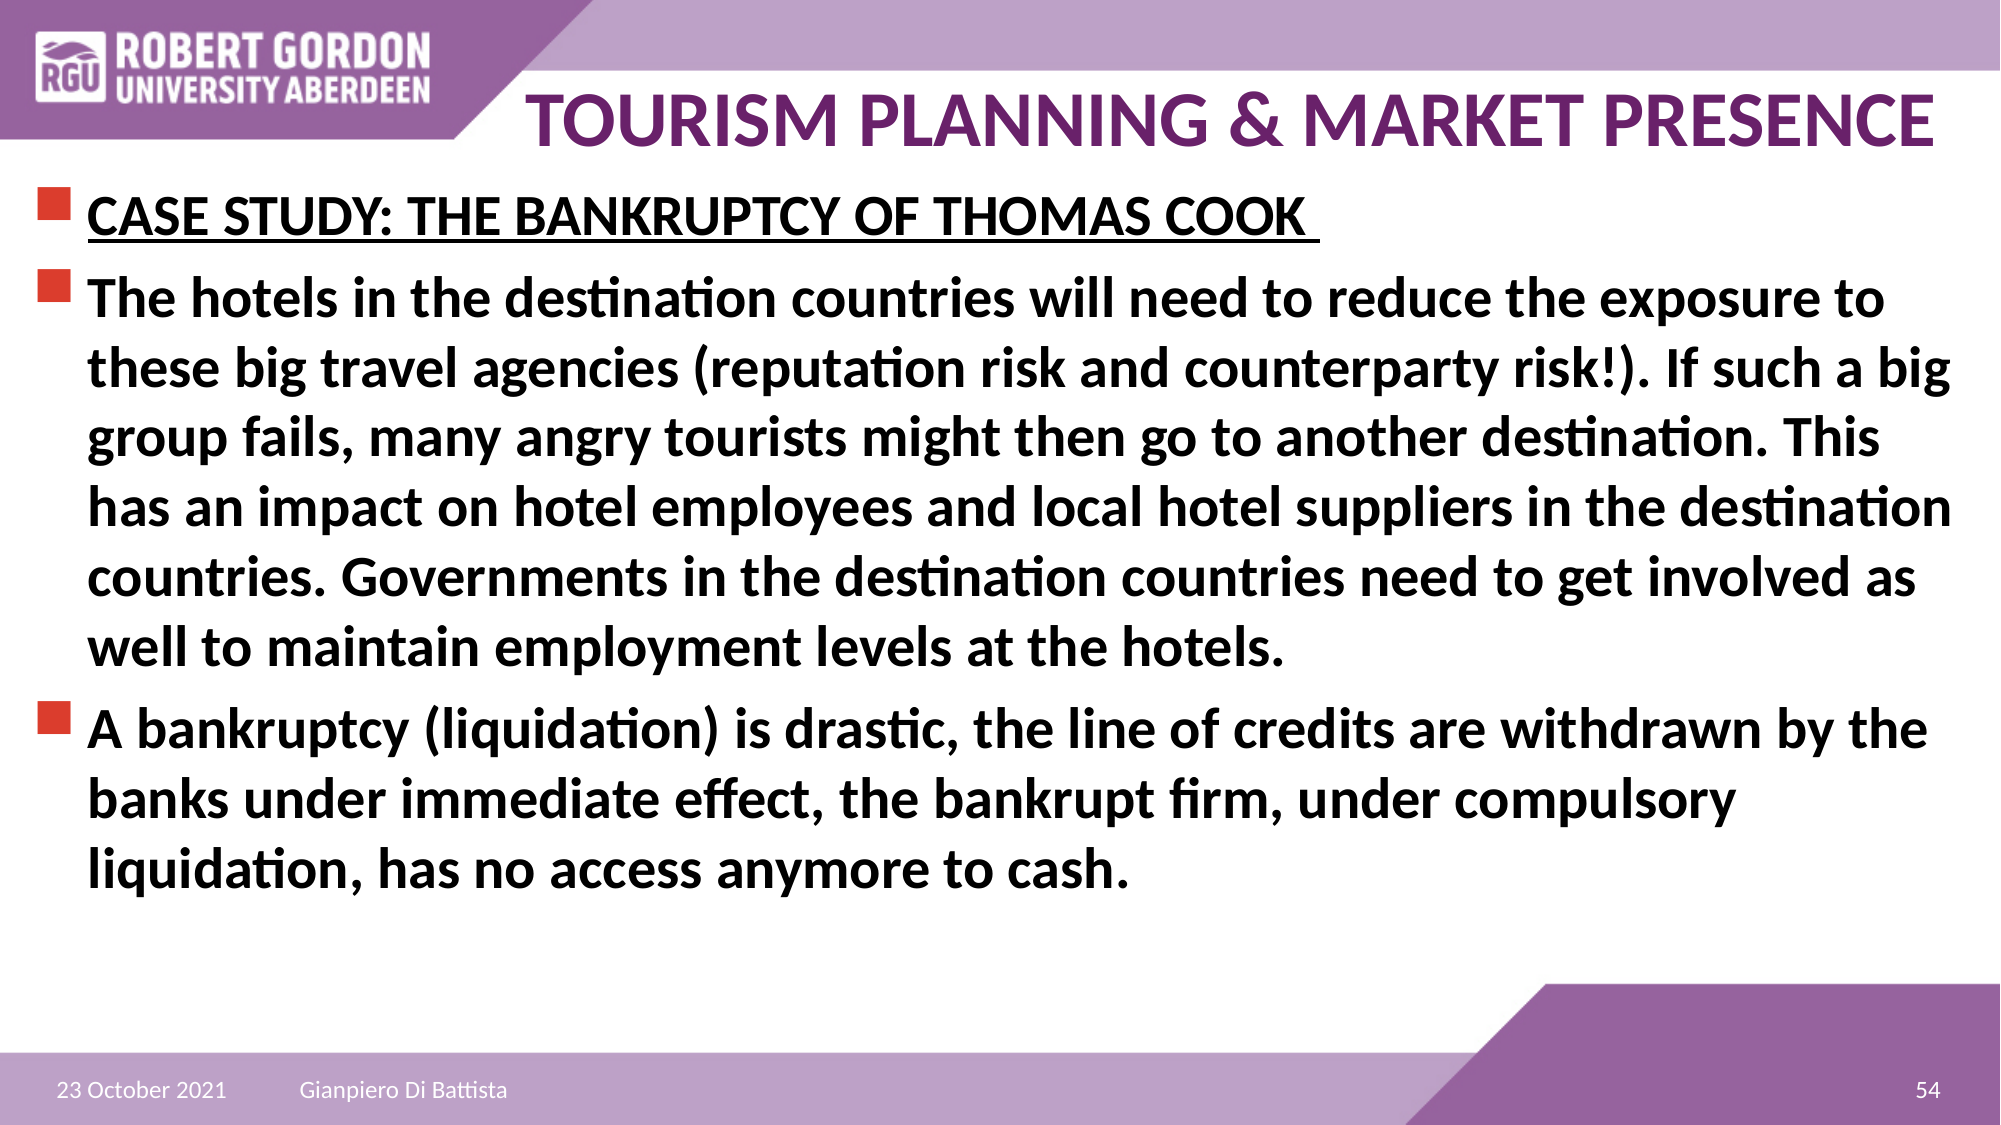

# TOURISM PLANNING & MARKET PRESENCE
CASE STUDY: THE BANKRUPTCY OF THOMAS COOK
The hotels in the destination countries will need to reduce the exposure to these big travel agencies (reputation risk and counterparty risk!). If such a big group fails, many angry tourists might then go to another destination. This has an impact on hotel employees and local hotel suppliers in the destination countries. Governments in the destination countries need to get involved as well to maintain employment levels at the hotels.
A bankruptcy (liquidation) is drastic, the line of credits are withdrawn by the banks under immediate effect, the bankrupt firm, under compulsory liquidation, has no access anymore to cash.
54
23 October 2021
Gianpiero Di Battista